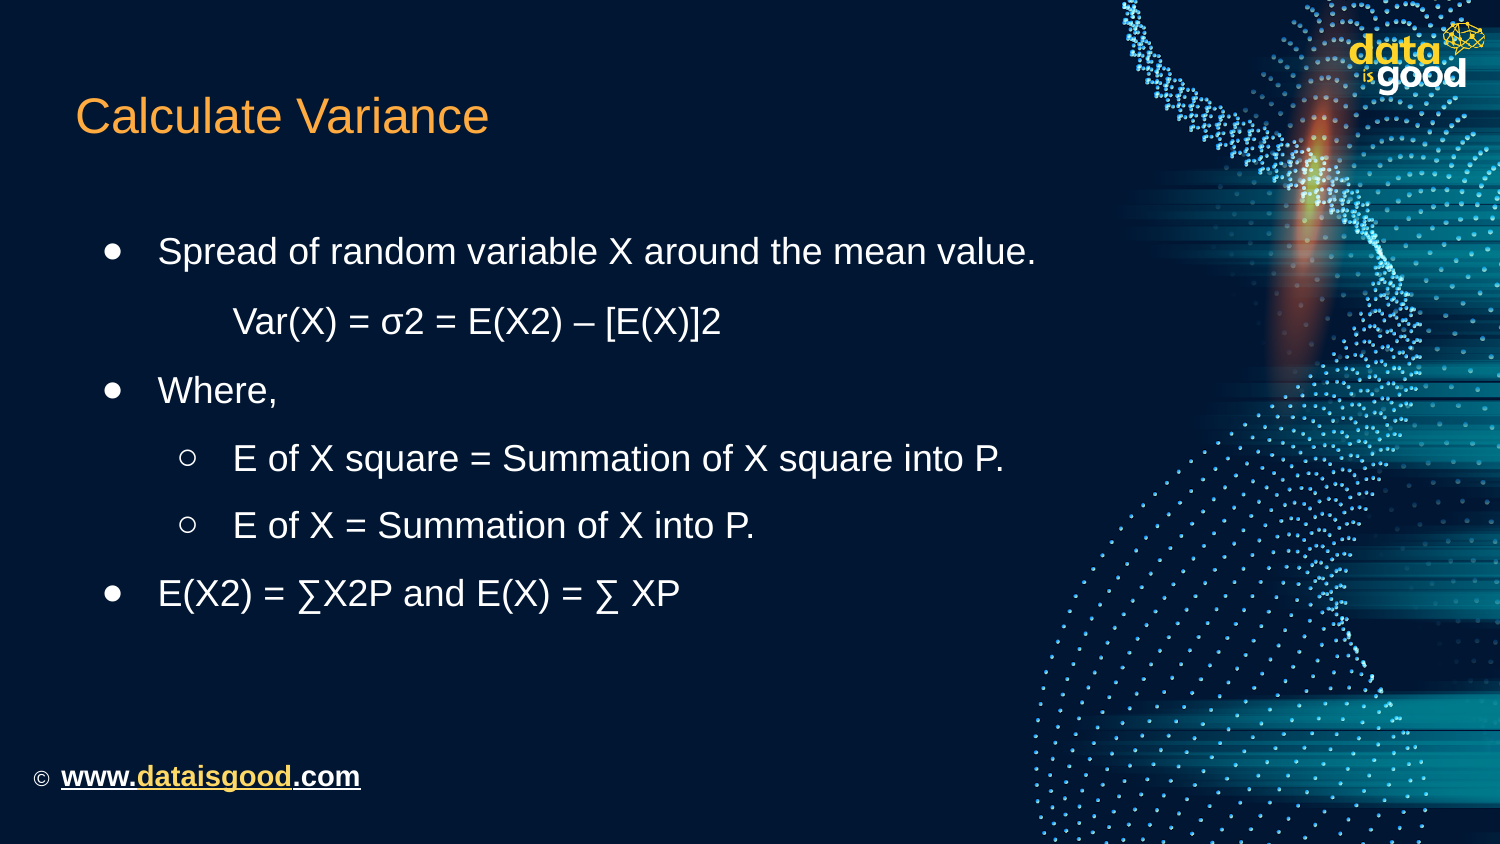

# Calculate Variance
Spread of random variable X around the mean value.
Var(X) = σ2 = E(X2) – [E(X)]2
Where,
E of X square = Summation of X square into P.
E of X = Summation of X into P.
E(X2) = ∑X2P and E(X) = ∑ XP